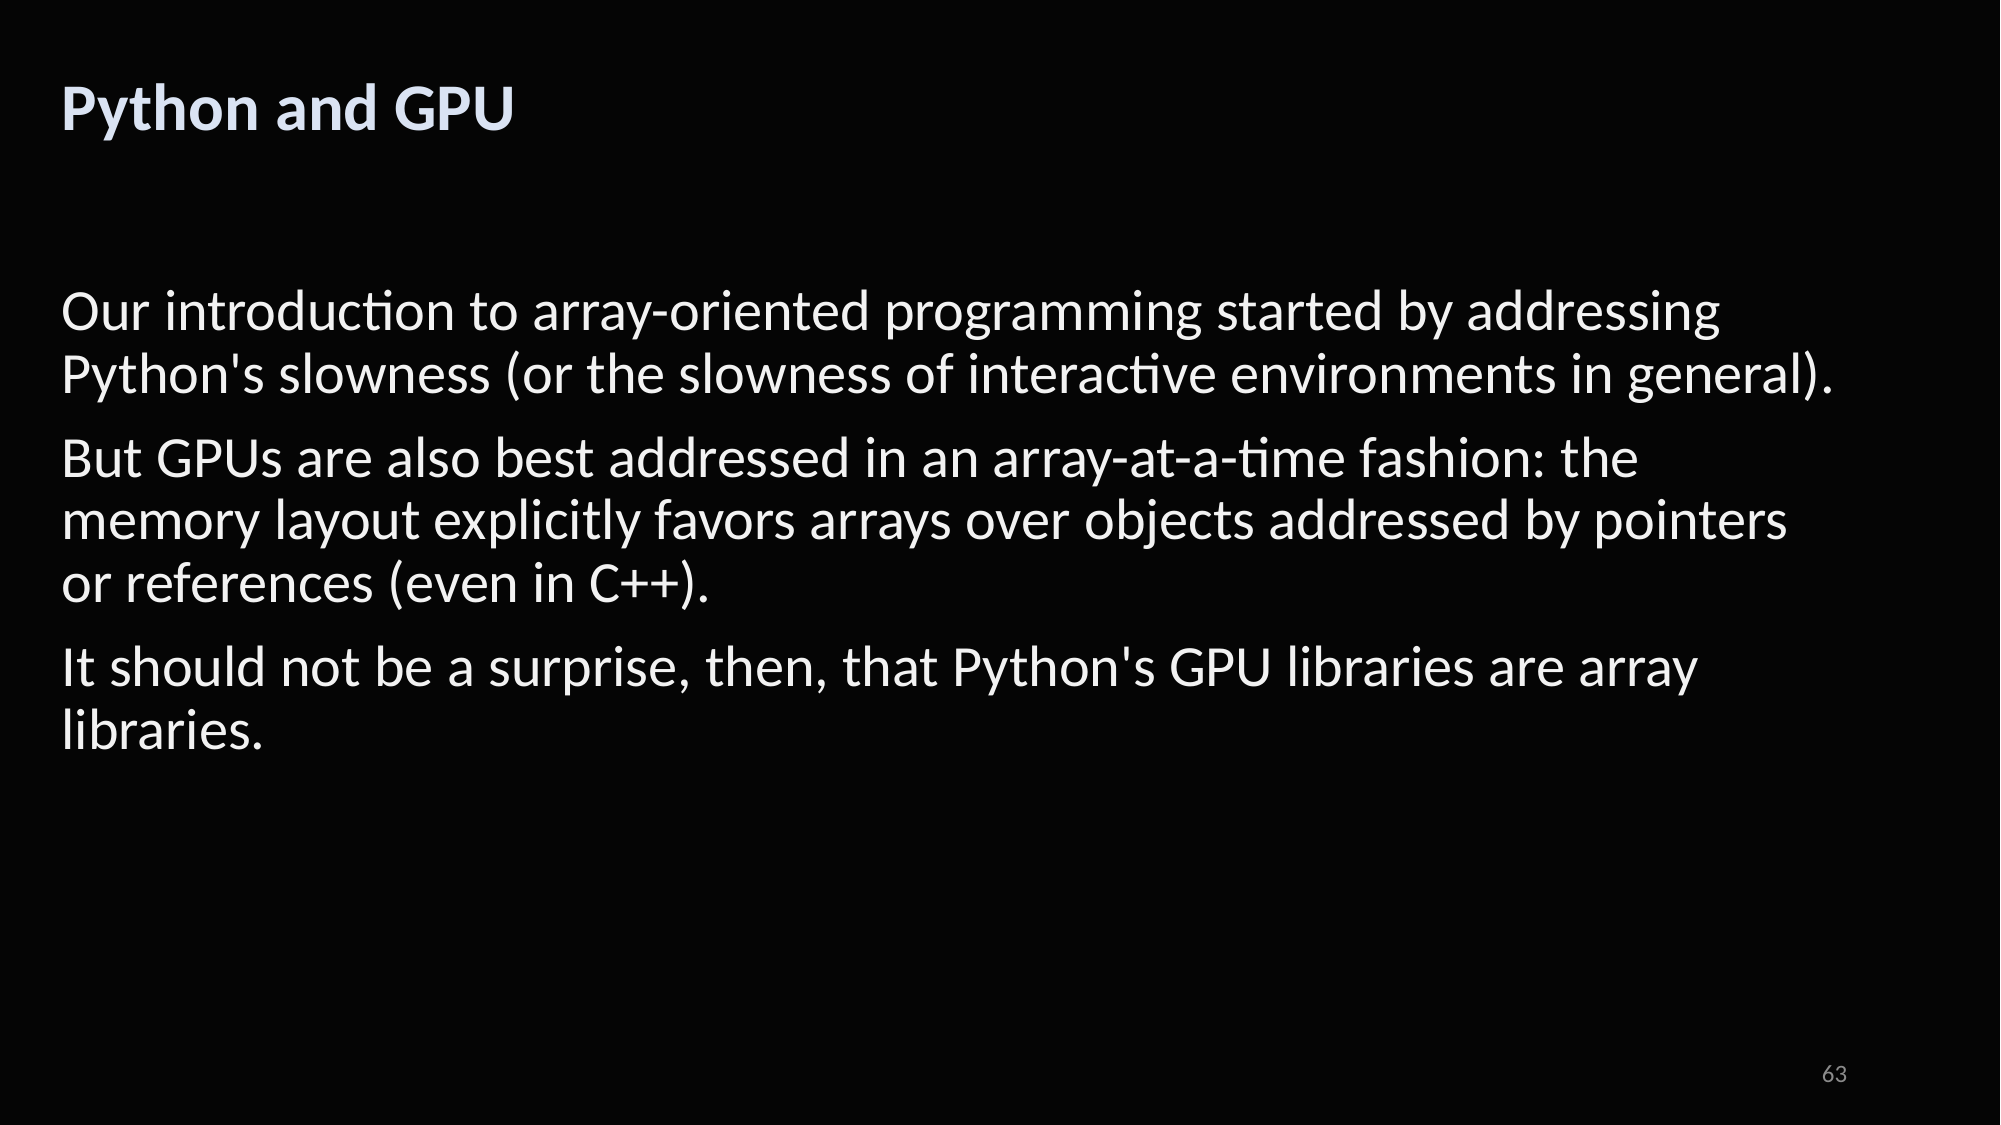

# Python and GPU
Our introduction to array-oriented programming started by addressing Python's slowness (or the slowness of interactive environments in general).
But GPUs are also best addressed in an array-at-a-time fashion: the memory layout explicitly favors arrays over objects addressed by pointers or references (even in C++).
It should not be a surprise, then, that Python's GPU libraries are array libraries.
63